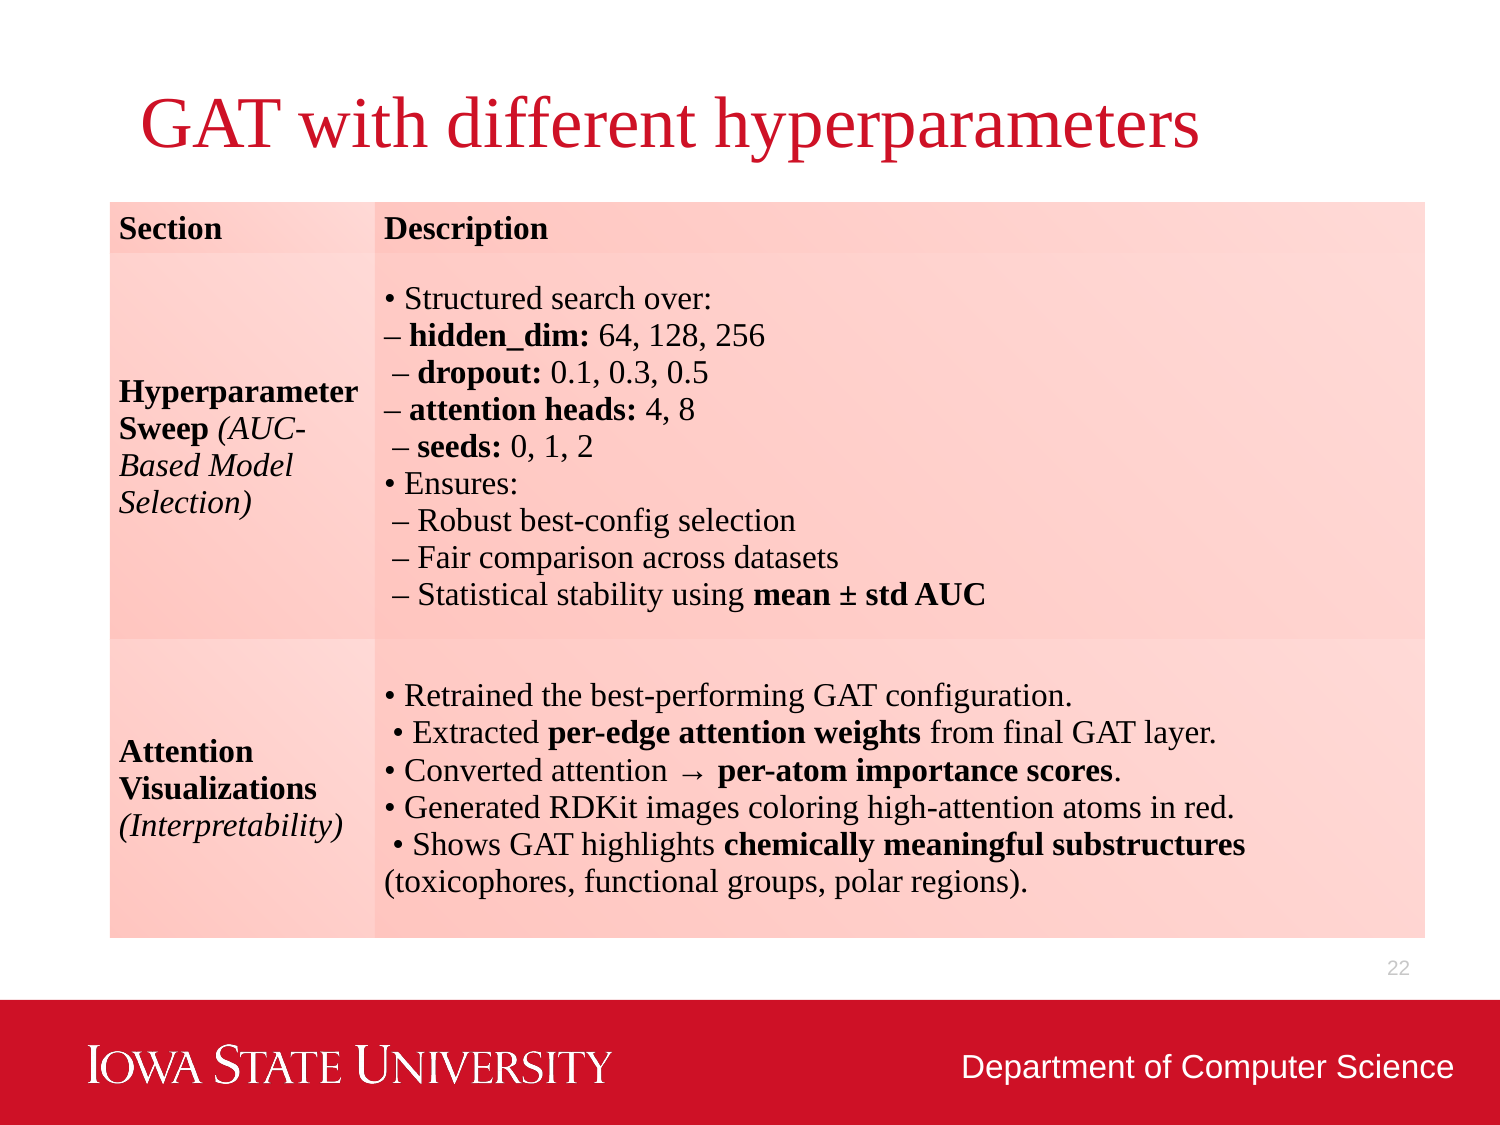

# GAT with different hyperparameters
| Section | Description |
| --- | --- |
| Hyperparameter Sweep (AUC-Based Model Selection) | • Structured search over:   – hidden\_dim: 64, 128, 256   – dropout: 0.1, 0.3, 0.5   – attention heads: 4, 8   – seeds: 0, 1, 2 • Ensures:   – Robust best-config selection   – Fair comparison across datasets   – Statistical stability using mean ± std AUC |
| Attention Visualizations (Interpretability) | • Retrained the best-performing GAT configuration. • Extracted per-edge attention weights from final GAT layer. • Converted attention → per-atom importance scores. • Generated RDKit images coloring high-attention atoms in red. • Shows GAT highlights chemically meaningful substructures (toxicophores, functional groups, polar regions). |

22